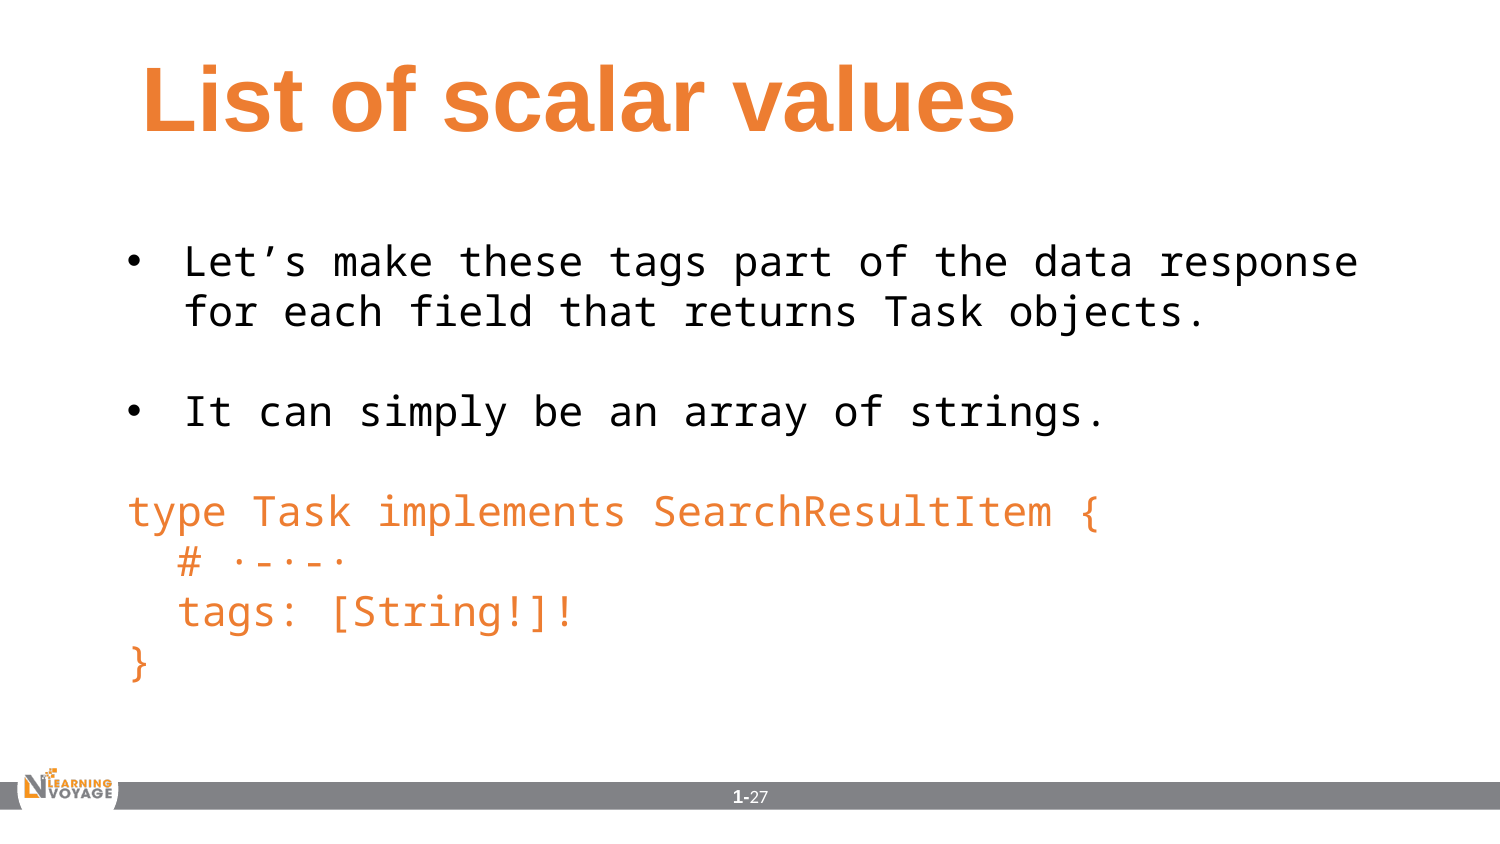

List of scalar values
Let’s make these tags part of the data response for each field that returns Task objects.

It can simply be an array of strings.

type Task implements SearchResultItem {
  # ·-·-·
  tags: [String!]!
}
1-27